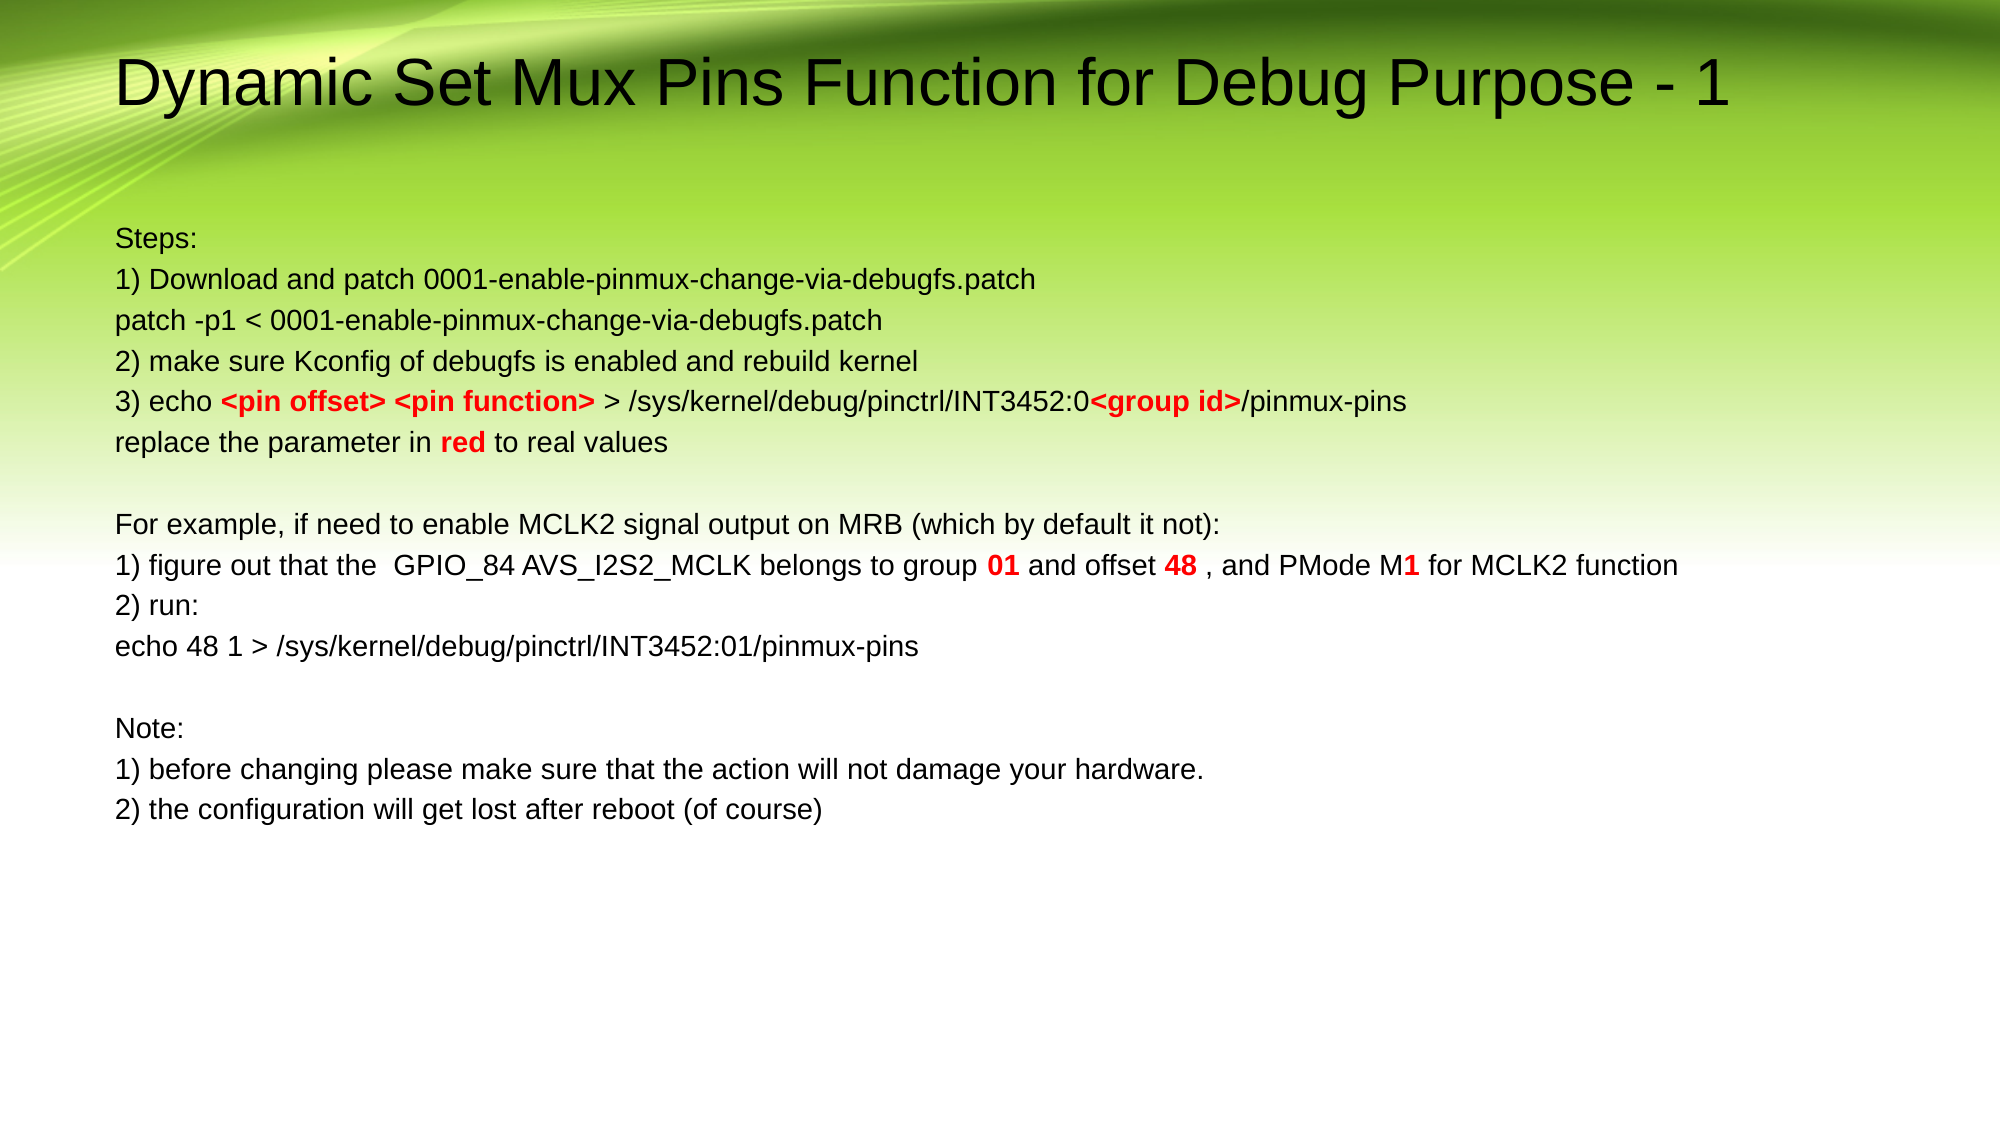

# Dynamic Set Mux Pins Function for Debug Purpose - 1
Steps:
1) Download and patch 0001-enable-pinmux-change-via-debugfs.patch
patch -p1 < 0001-enable-pinmux-change-via-debugfs.patch
2) make sure Kconfig of debugfs is enabled and rebuild kernel
3) echo <pin offset> <pin function> > /sys/kernel/debug/pinctrl/INT3452:0<group id>/pinmux-pins
replace the parameter in red to real values

For example, if need to enable MCLK2 signal output on MRB (which by default it not):
1) figure out that the  GPIO_84 AVS_I2S2_MCLK belongs to group 01 and offset 48 , and PMode M1 for MCLK2 function
2) run:
echo 48 1 > /sys/kernel/debug/pinctrl/INT3452:01/pinmux-pins

Note:
1) before changing please make sure that the action will not damage your hardware.
2) the configuration will get lost after reboot (of course)